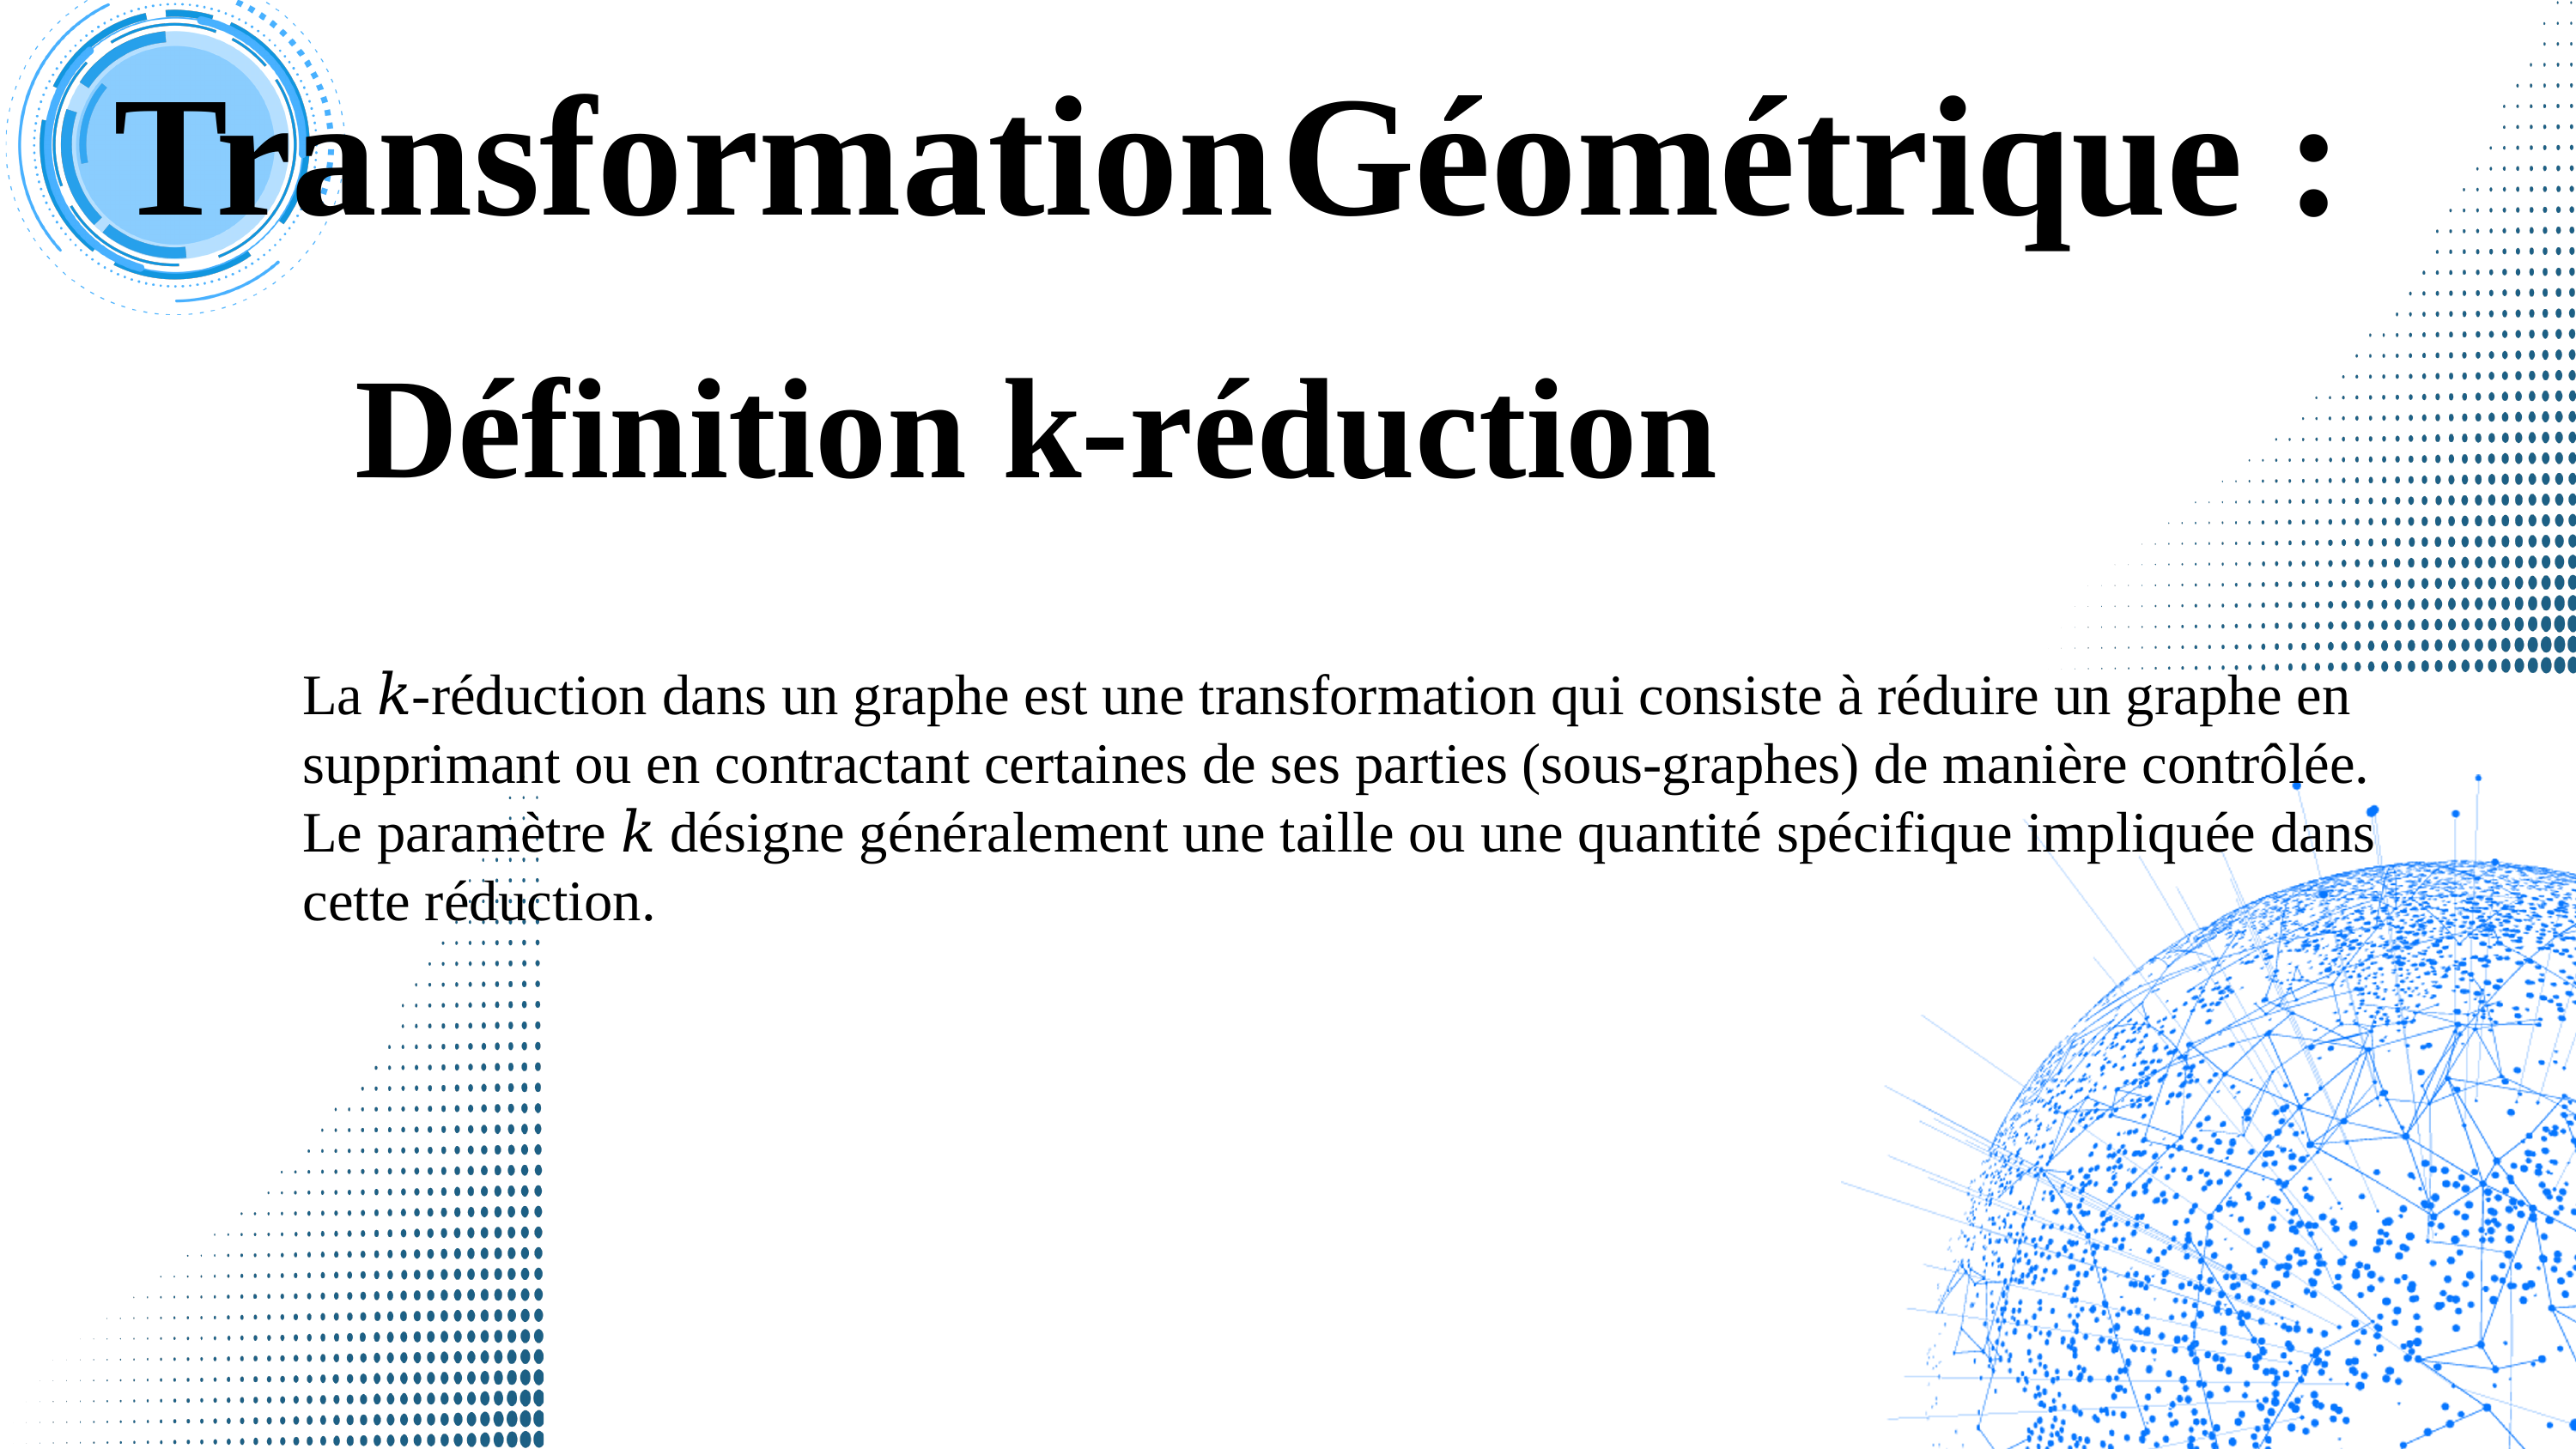

Transformation Géométrique :

Définition k-réduction
La 𝑘-réduction dans un graphe est une transformation qui consiste à réduire un graphe en supprimant ou en contractant certaines de ses parties (sous-graphes) de manière contrôlée. Le paramètre 𝑘 désigne généralement une taille ou une quantité spécifique impliquée dans cette réduction.